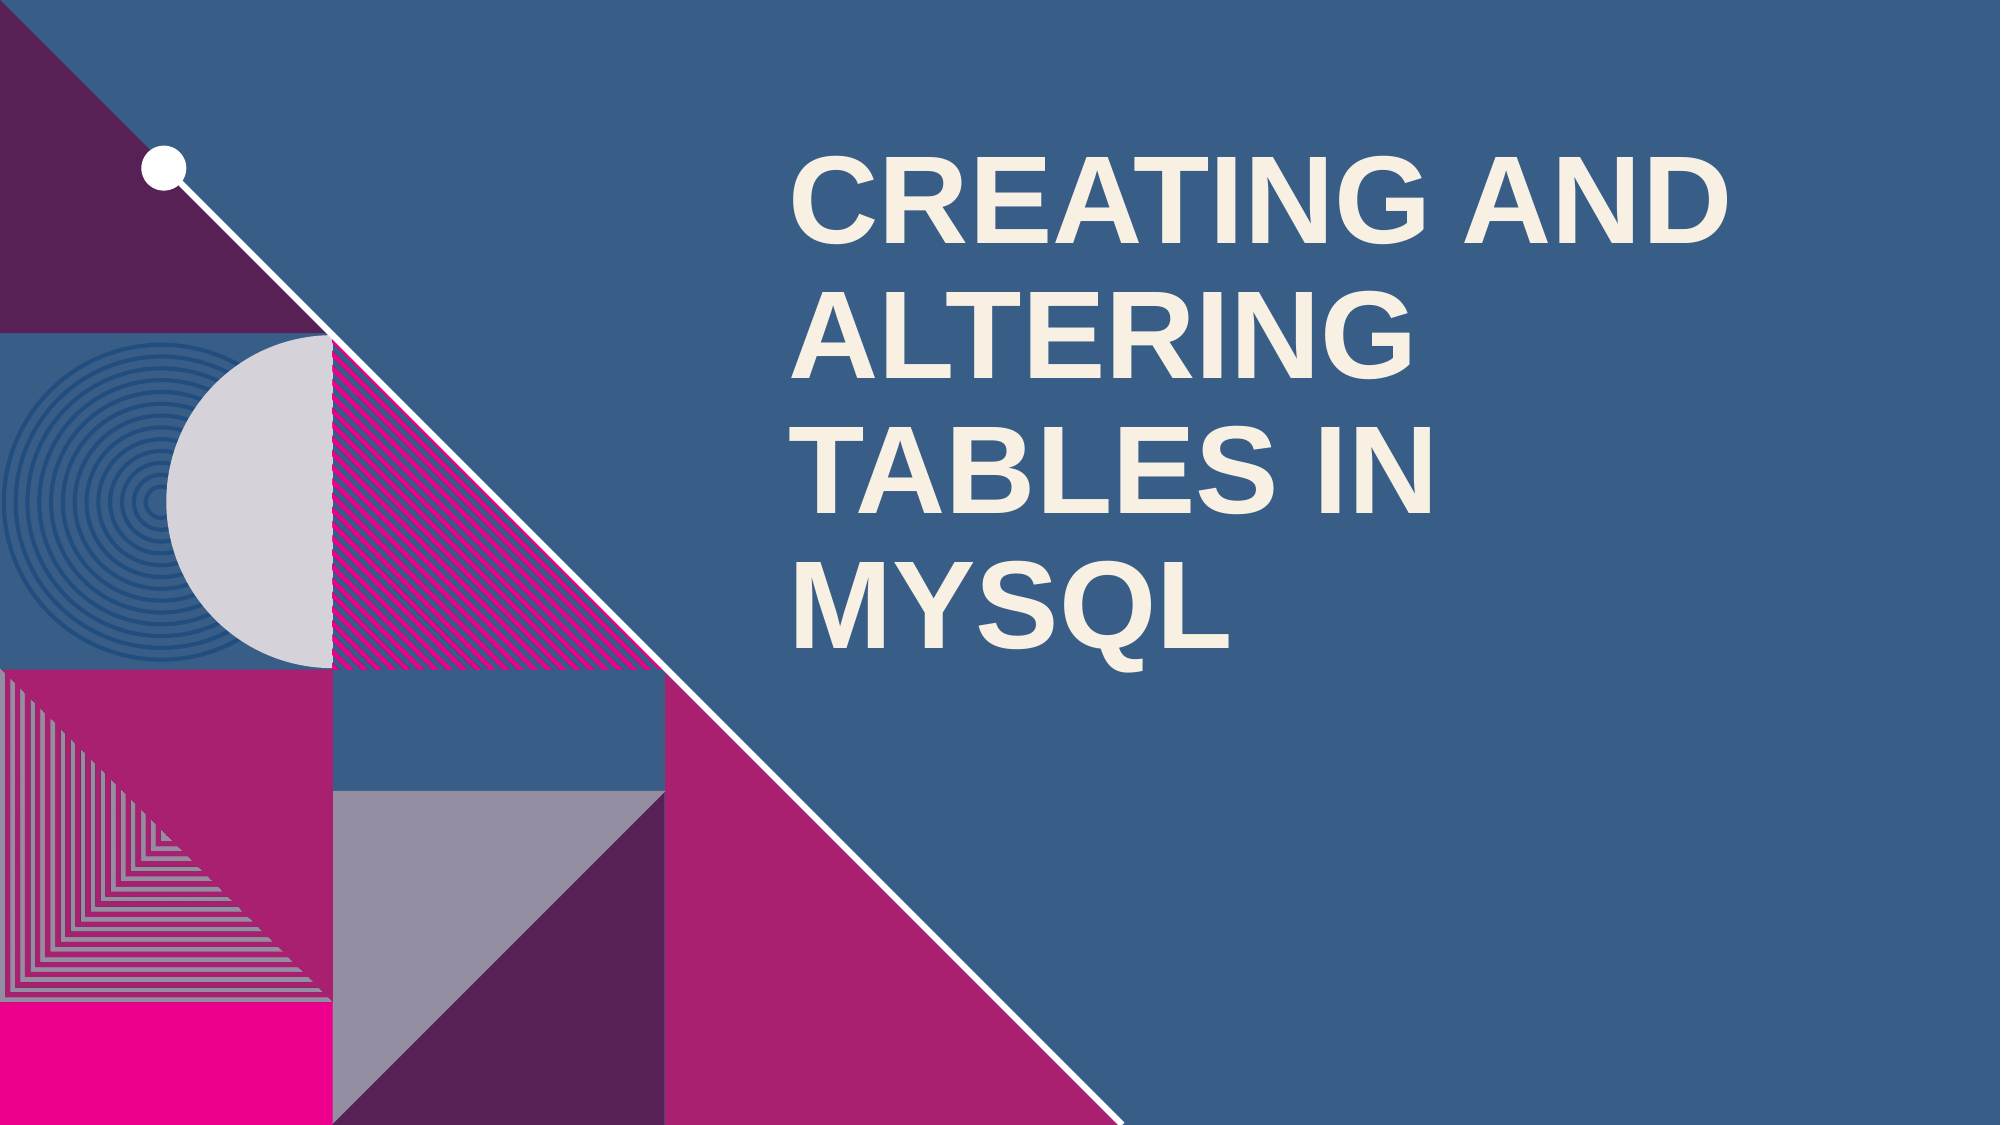

# Creating and Altering Tables in MySQL